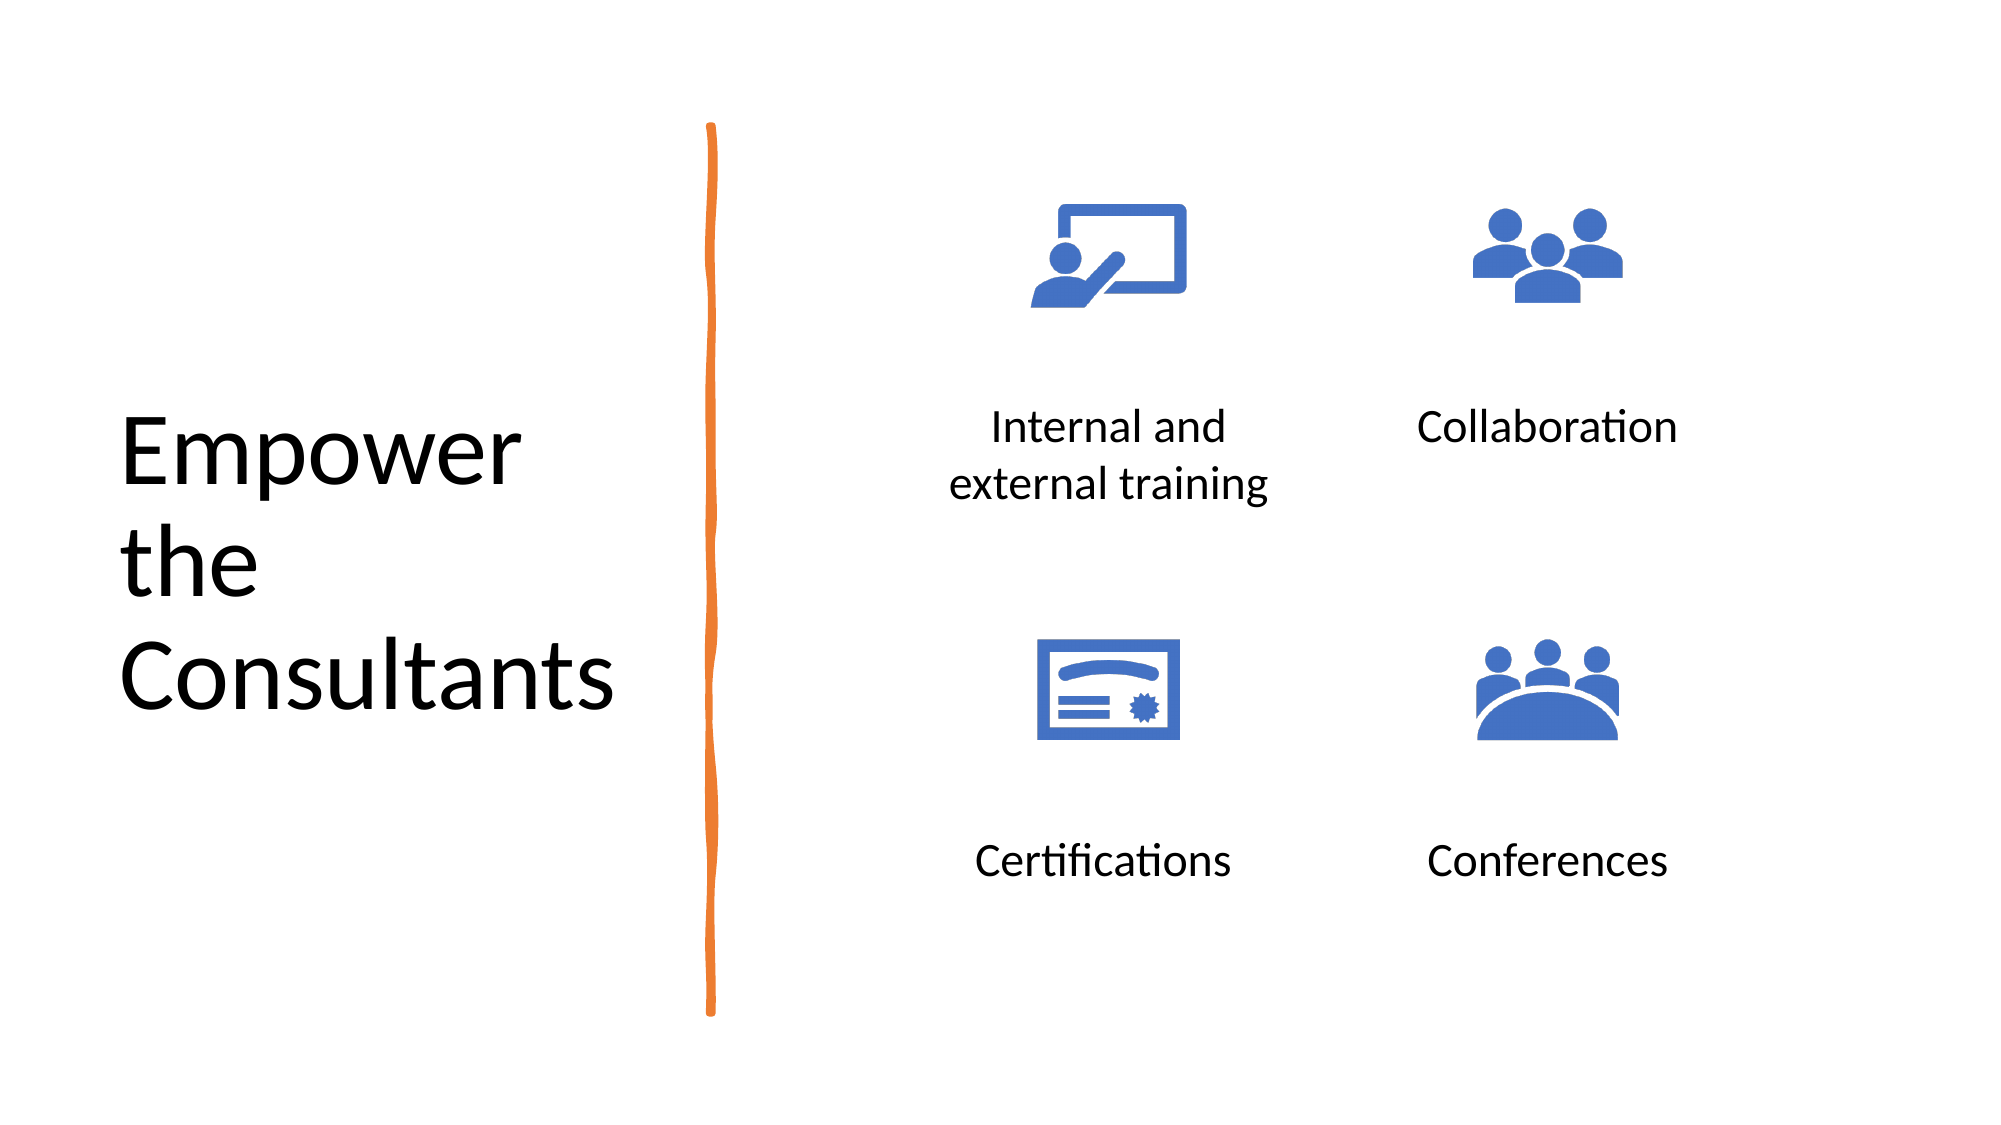

Internal and external training
Collaboration
Certifications
Conferences
# Empower the Consultants